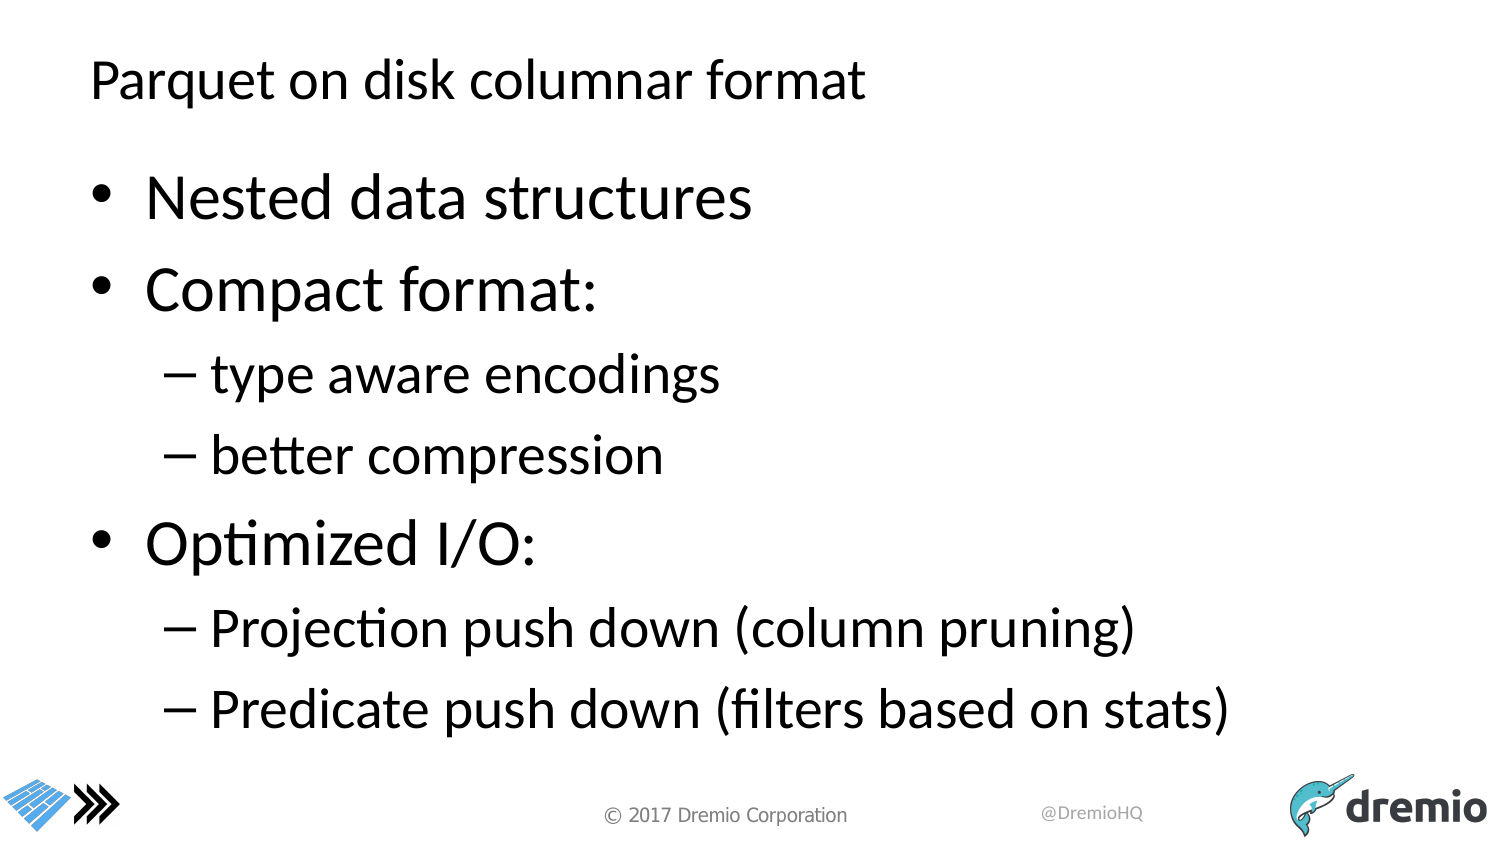

# Parquet on disk columnar format
Nested data structures
Compact format:
type aware encodings
better compression
Optimized I/O:
Projection push down (column pruning)
Predicate push down (filters based on stats)